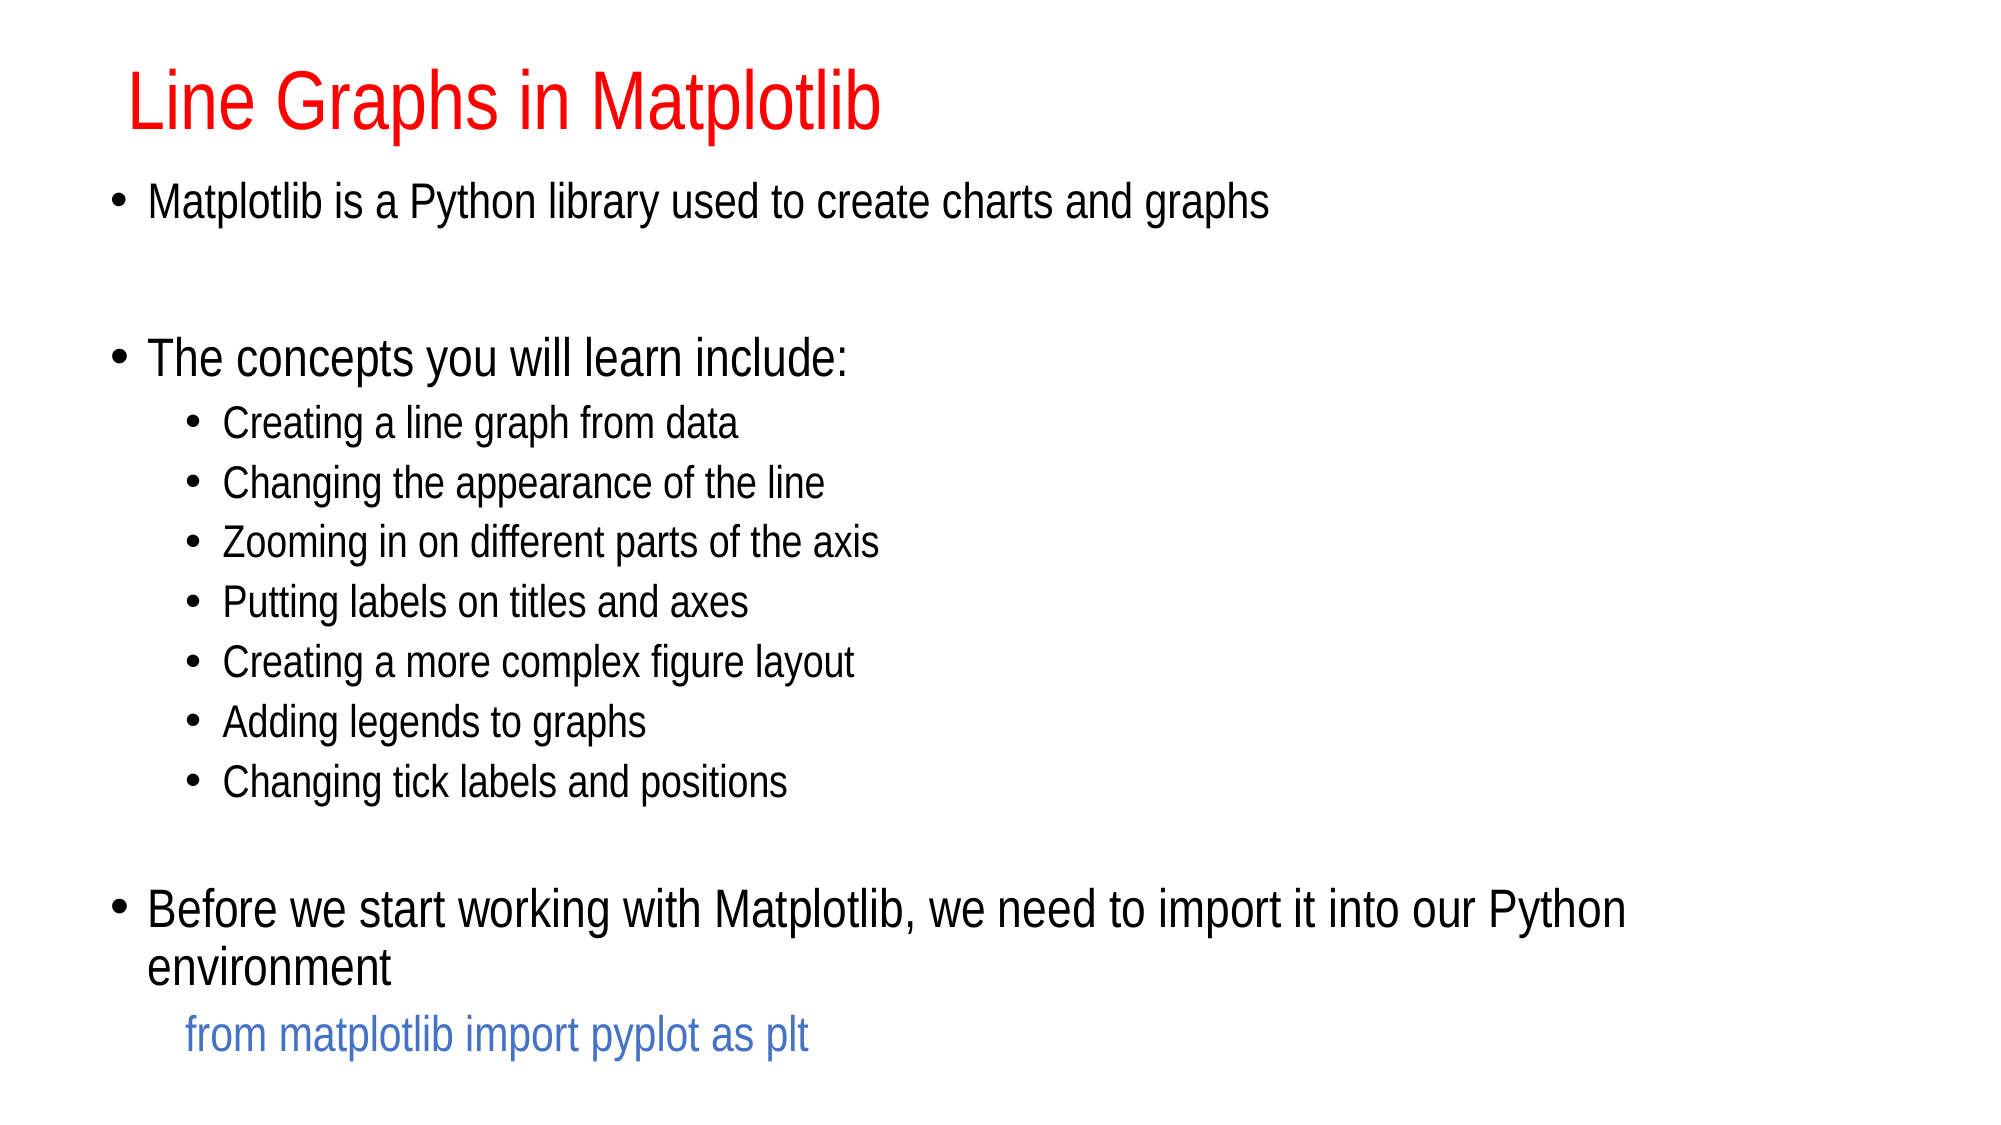

# Line Graphs in Matplotlib
Matplotlib is a Python library used to create charts and graphs

The concepts you will learn include:
Creating a line graph from data
Changing the appearance of the line
Zooming in on different parts of the axis
Putting labels on titles and axes
Creating a more complex figure layout
Adding legends to graphs
Changing tick labels and positions

Before we start working with Matplotlib, we need to import it into our Python environment
from matplotlib import pyplot as plt